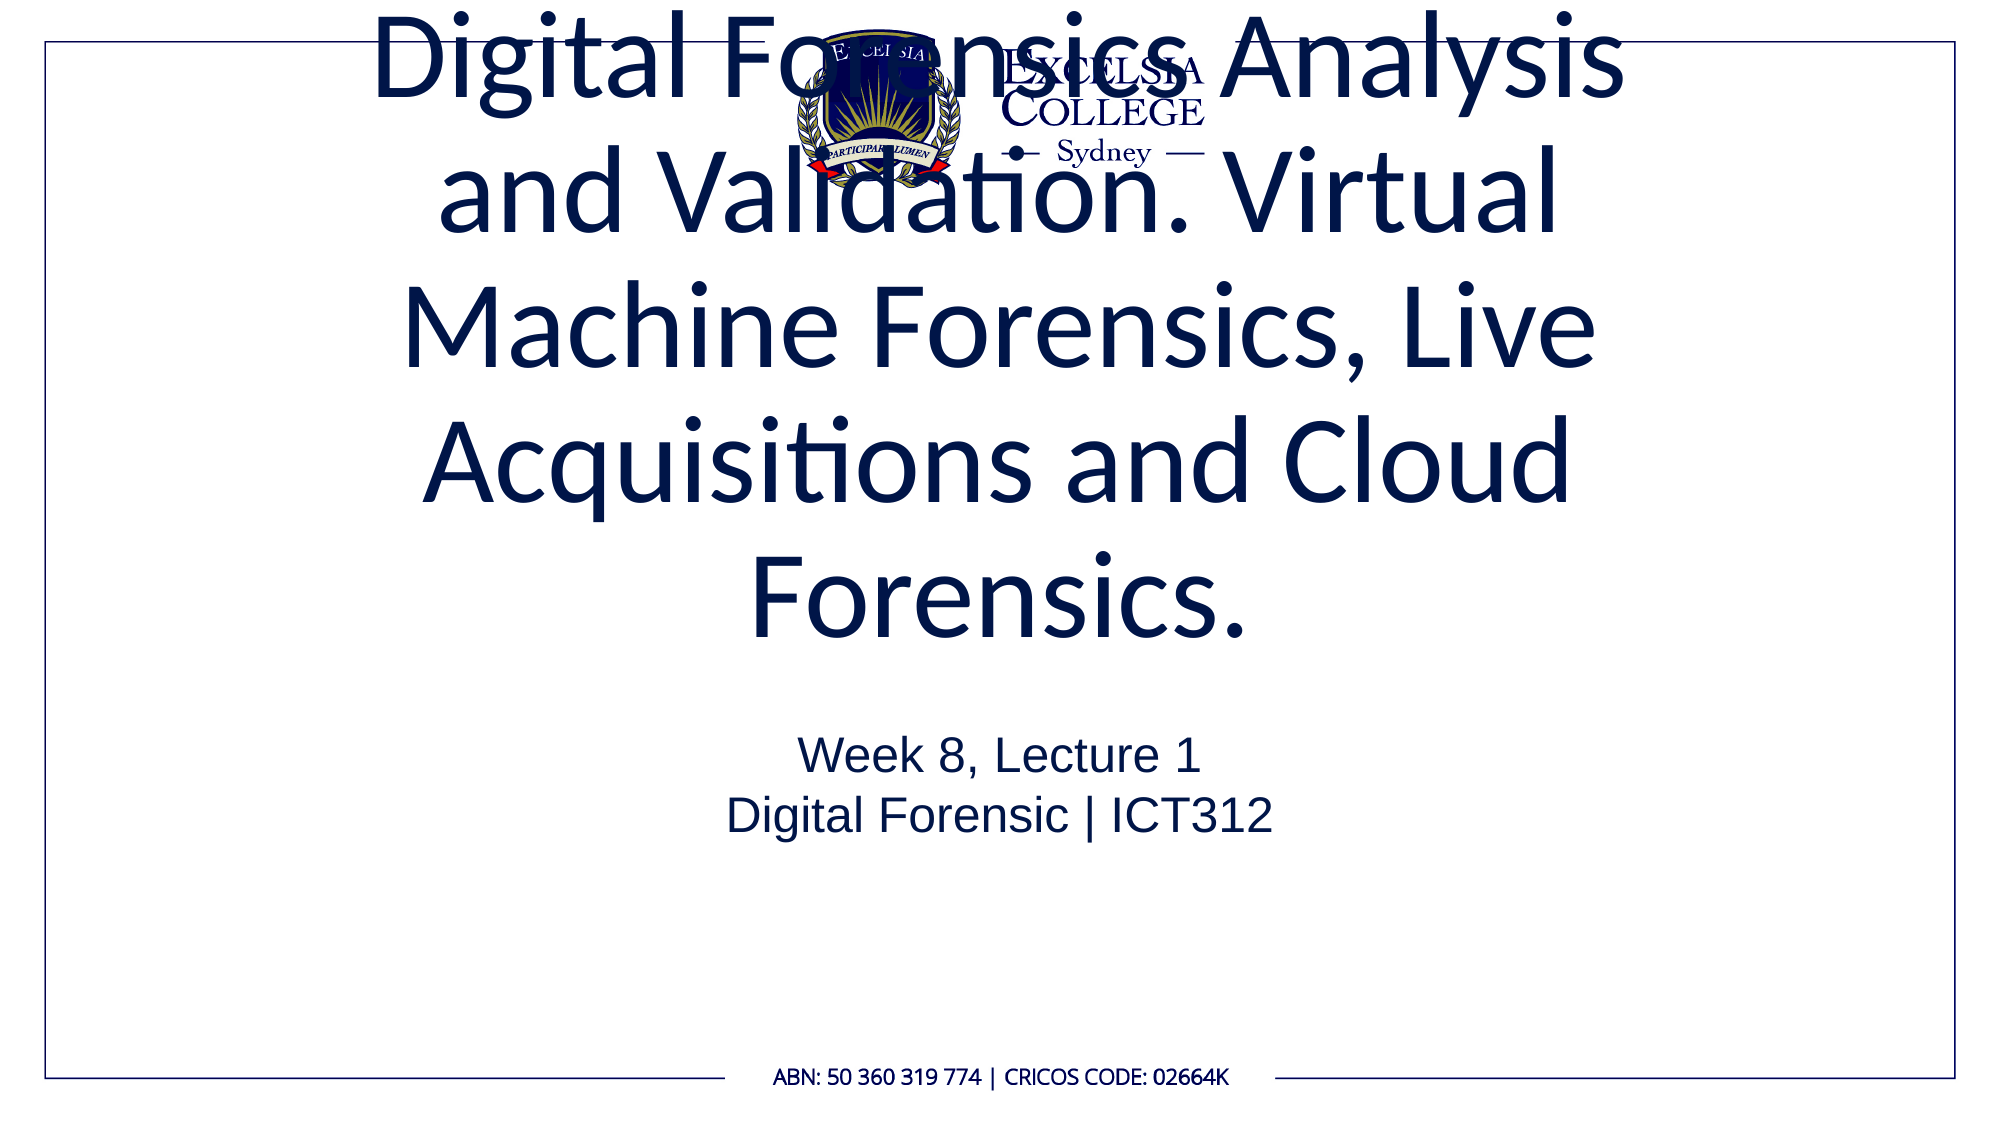

# Digital Forensics Analysis and Validation. Virtual Machine Forensics, Live Acquisitions and Cloud Forensics.
Week 8, Lecture 1
Digital Forensic | ICT312